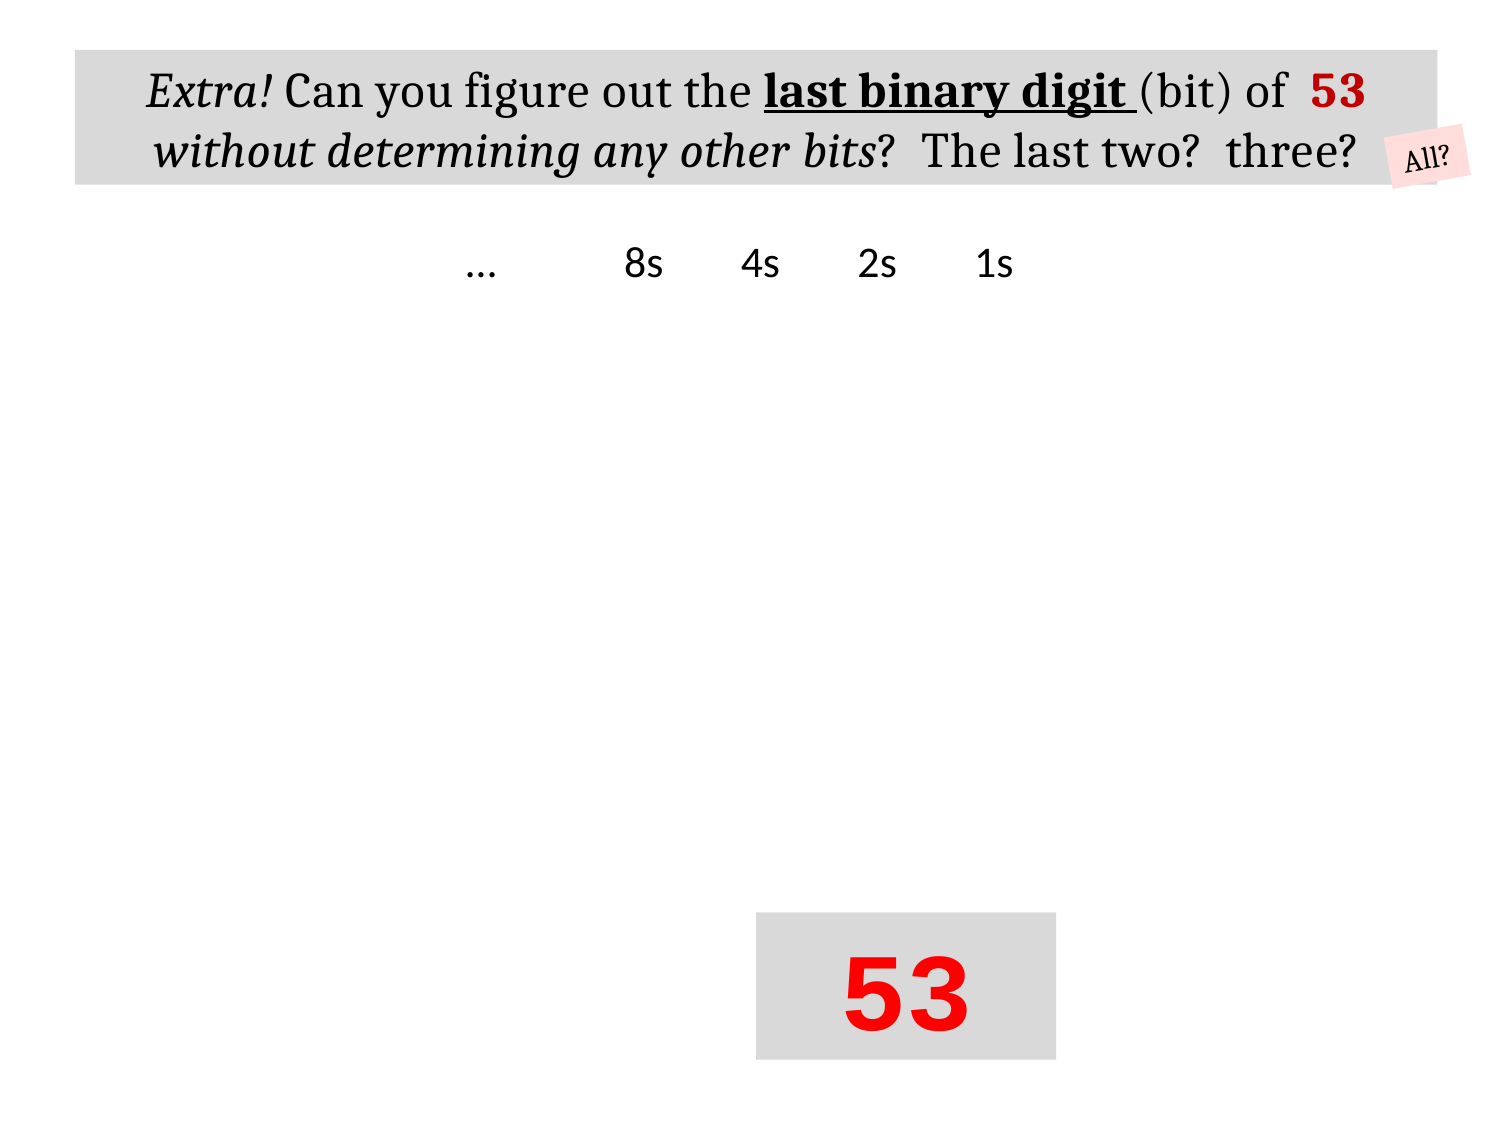

Extra! Can you figure out the last binary digit (bit) of  53 without determining any other bits?  The last two?  three?
All?
…
8s
4s
2s
1s
53